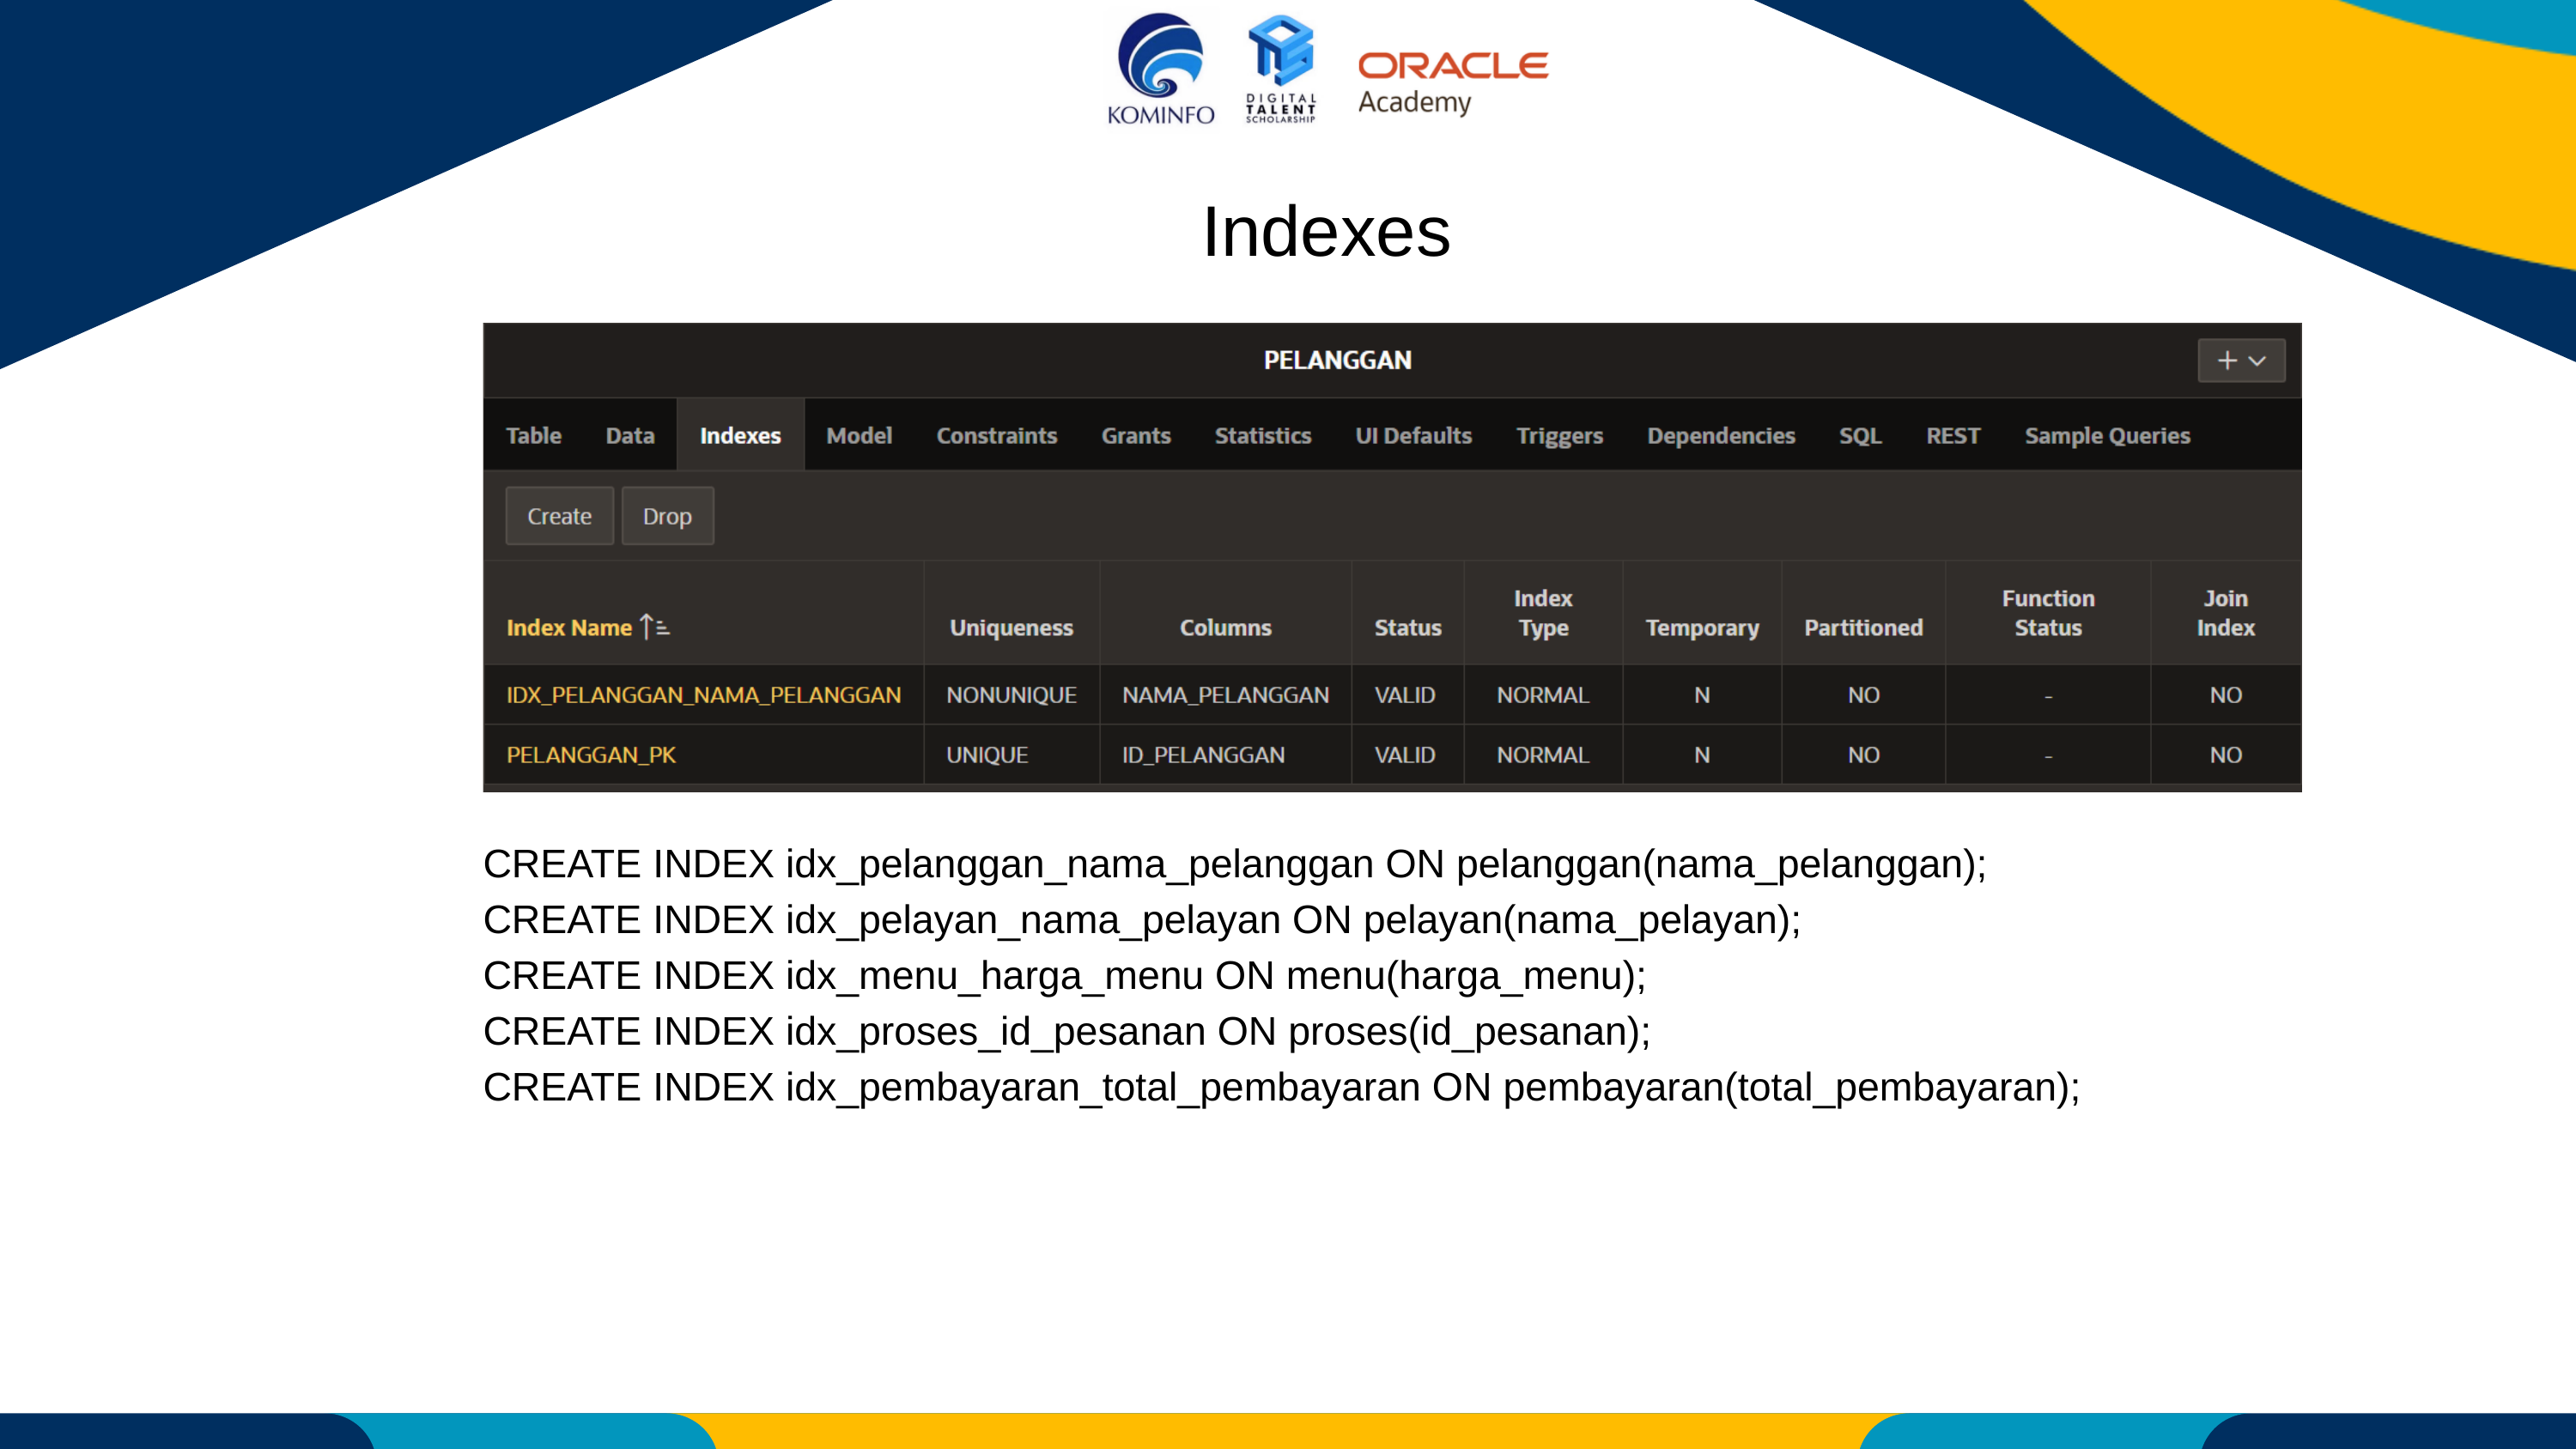

Indexes

CREATE INDEX idx_pelanggan_nama_pelanggan ON pelanggan(nama_pelanggan);
CREATE INDEX idx_pelayan_nama_pelayan ON pelayan(nama_pelayan);
CREATE INDEX idx_menu_harga_menu ON menu(harga_menu);
CREATE INDEX idx_proses_id_pesanan ON proses(id_pesanan);
CREATE INDEX idx_pembayaran_total_pembayaran ON pembayaran(total_pembayaran);